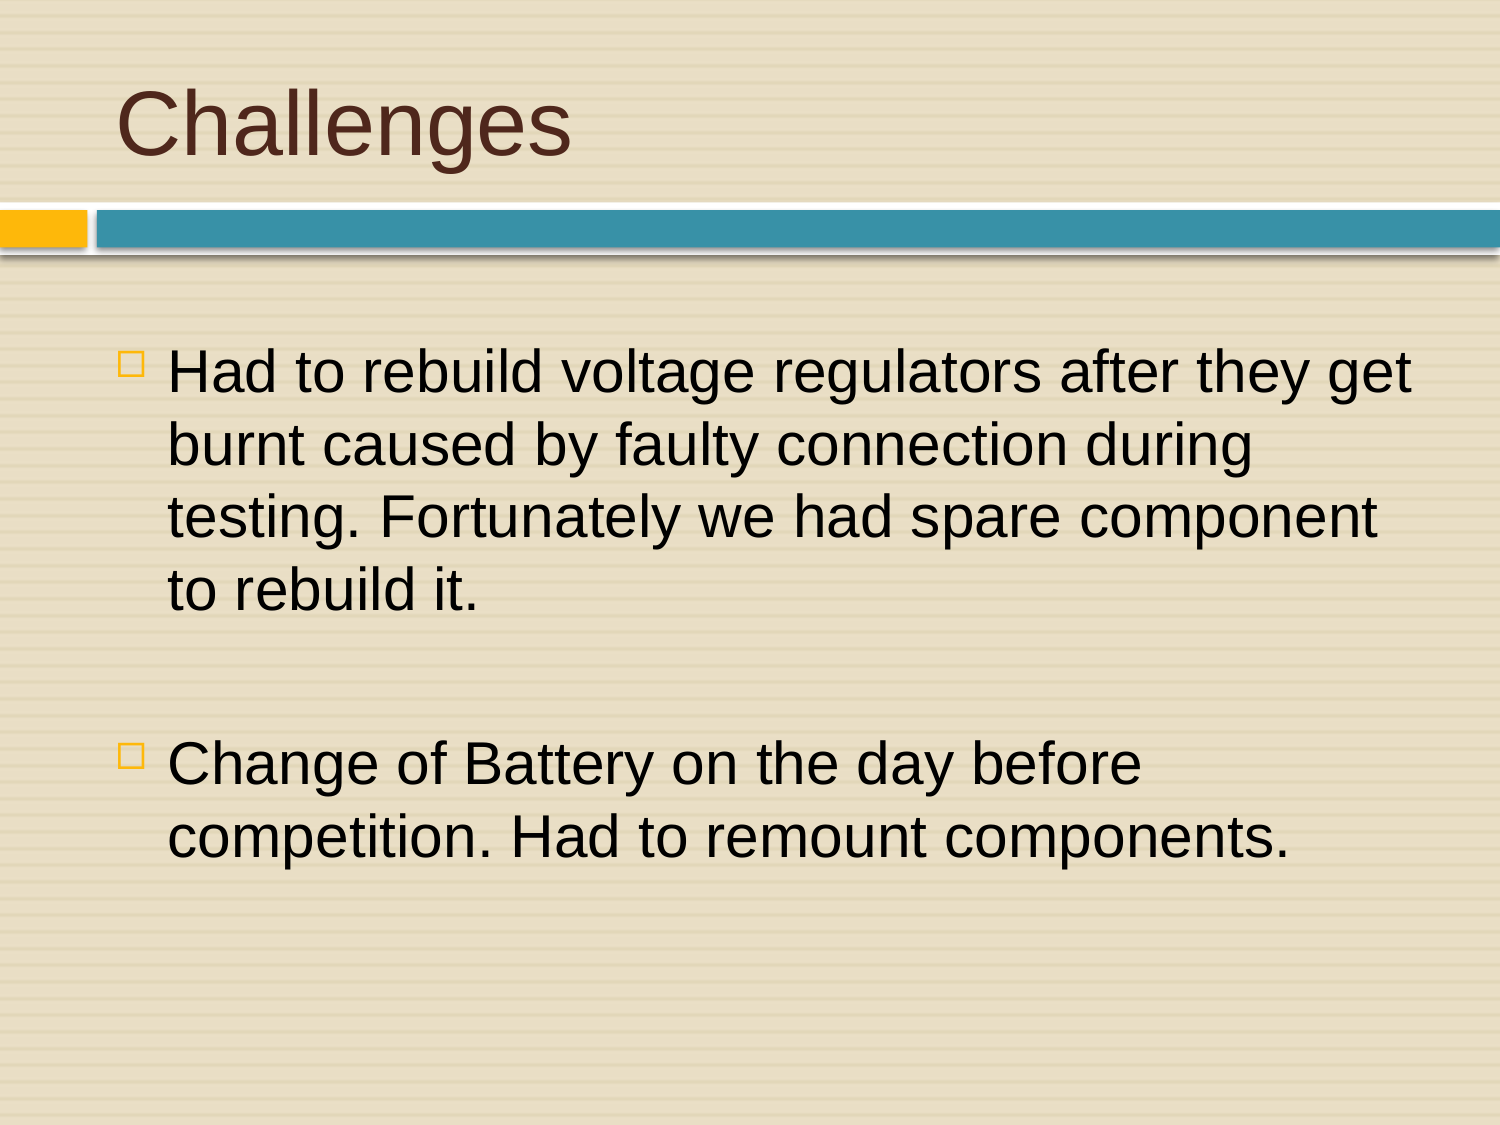

# Challenges
Had to rebuild voltage regulators after they get burnt caused by faulty connection during testing. Fortunately we had spare component to rebuild it.

Change of Battery on the day before competition. Had to remount components.